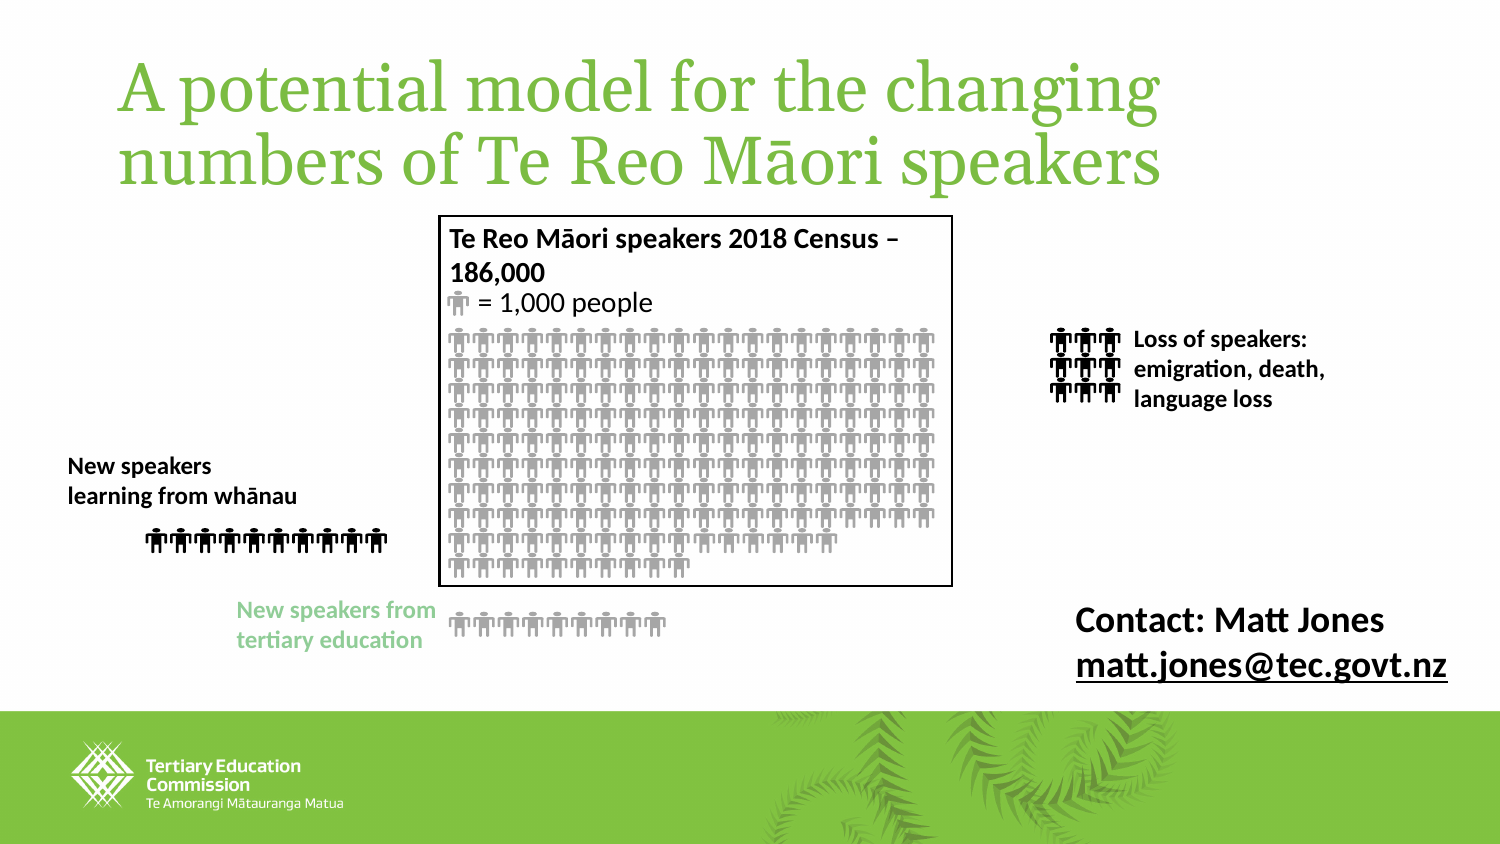

# A potential model for the changing numbers of Te Reo Māori speakers
Te Reo Māori speakers 2018 Census – 186,000

= 1,000 people

Loss of speakers: emigration, death, language loss

New speakers learning from whānau

New speakers from tertiary education
Contact: Matt Jones
matt.jones@tec.govt.nz